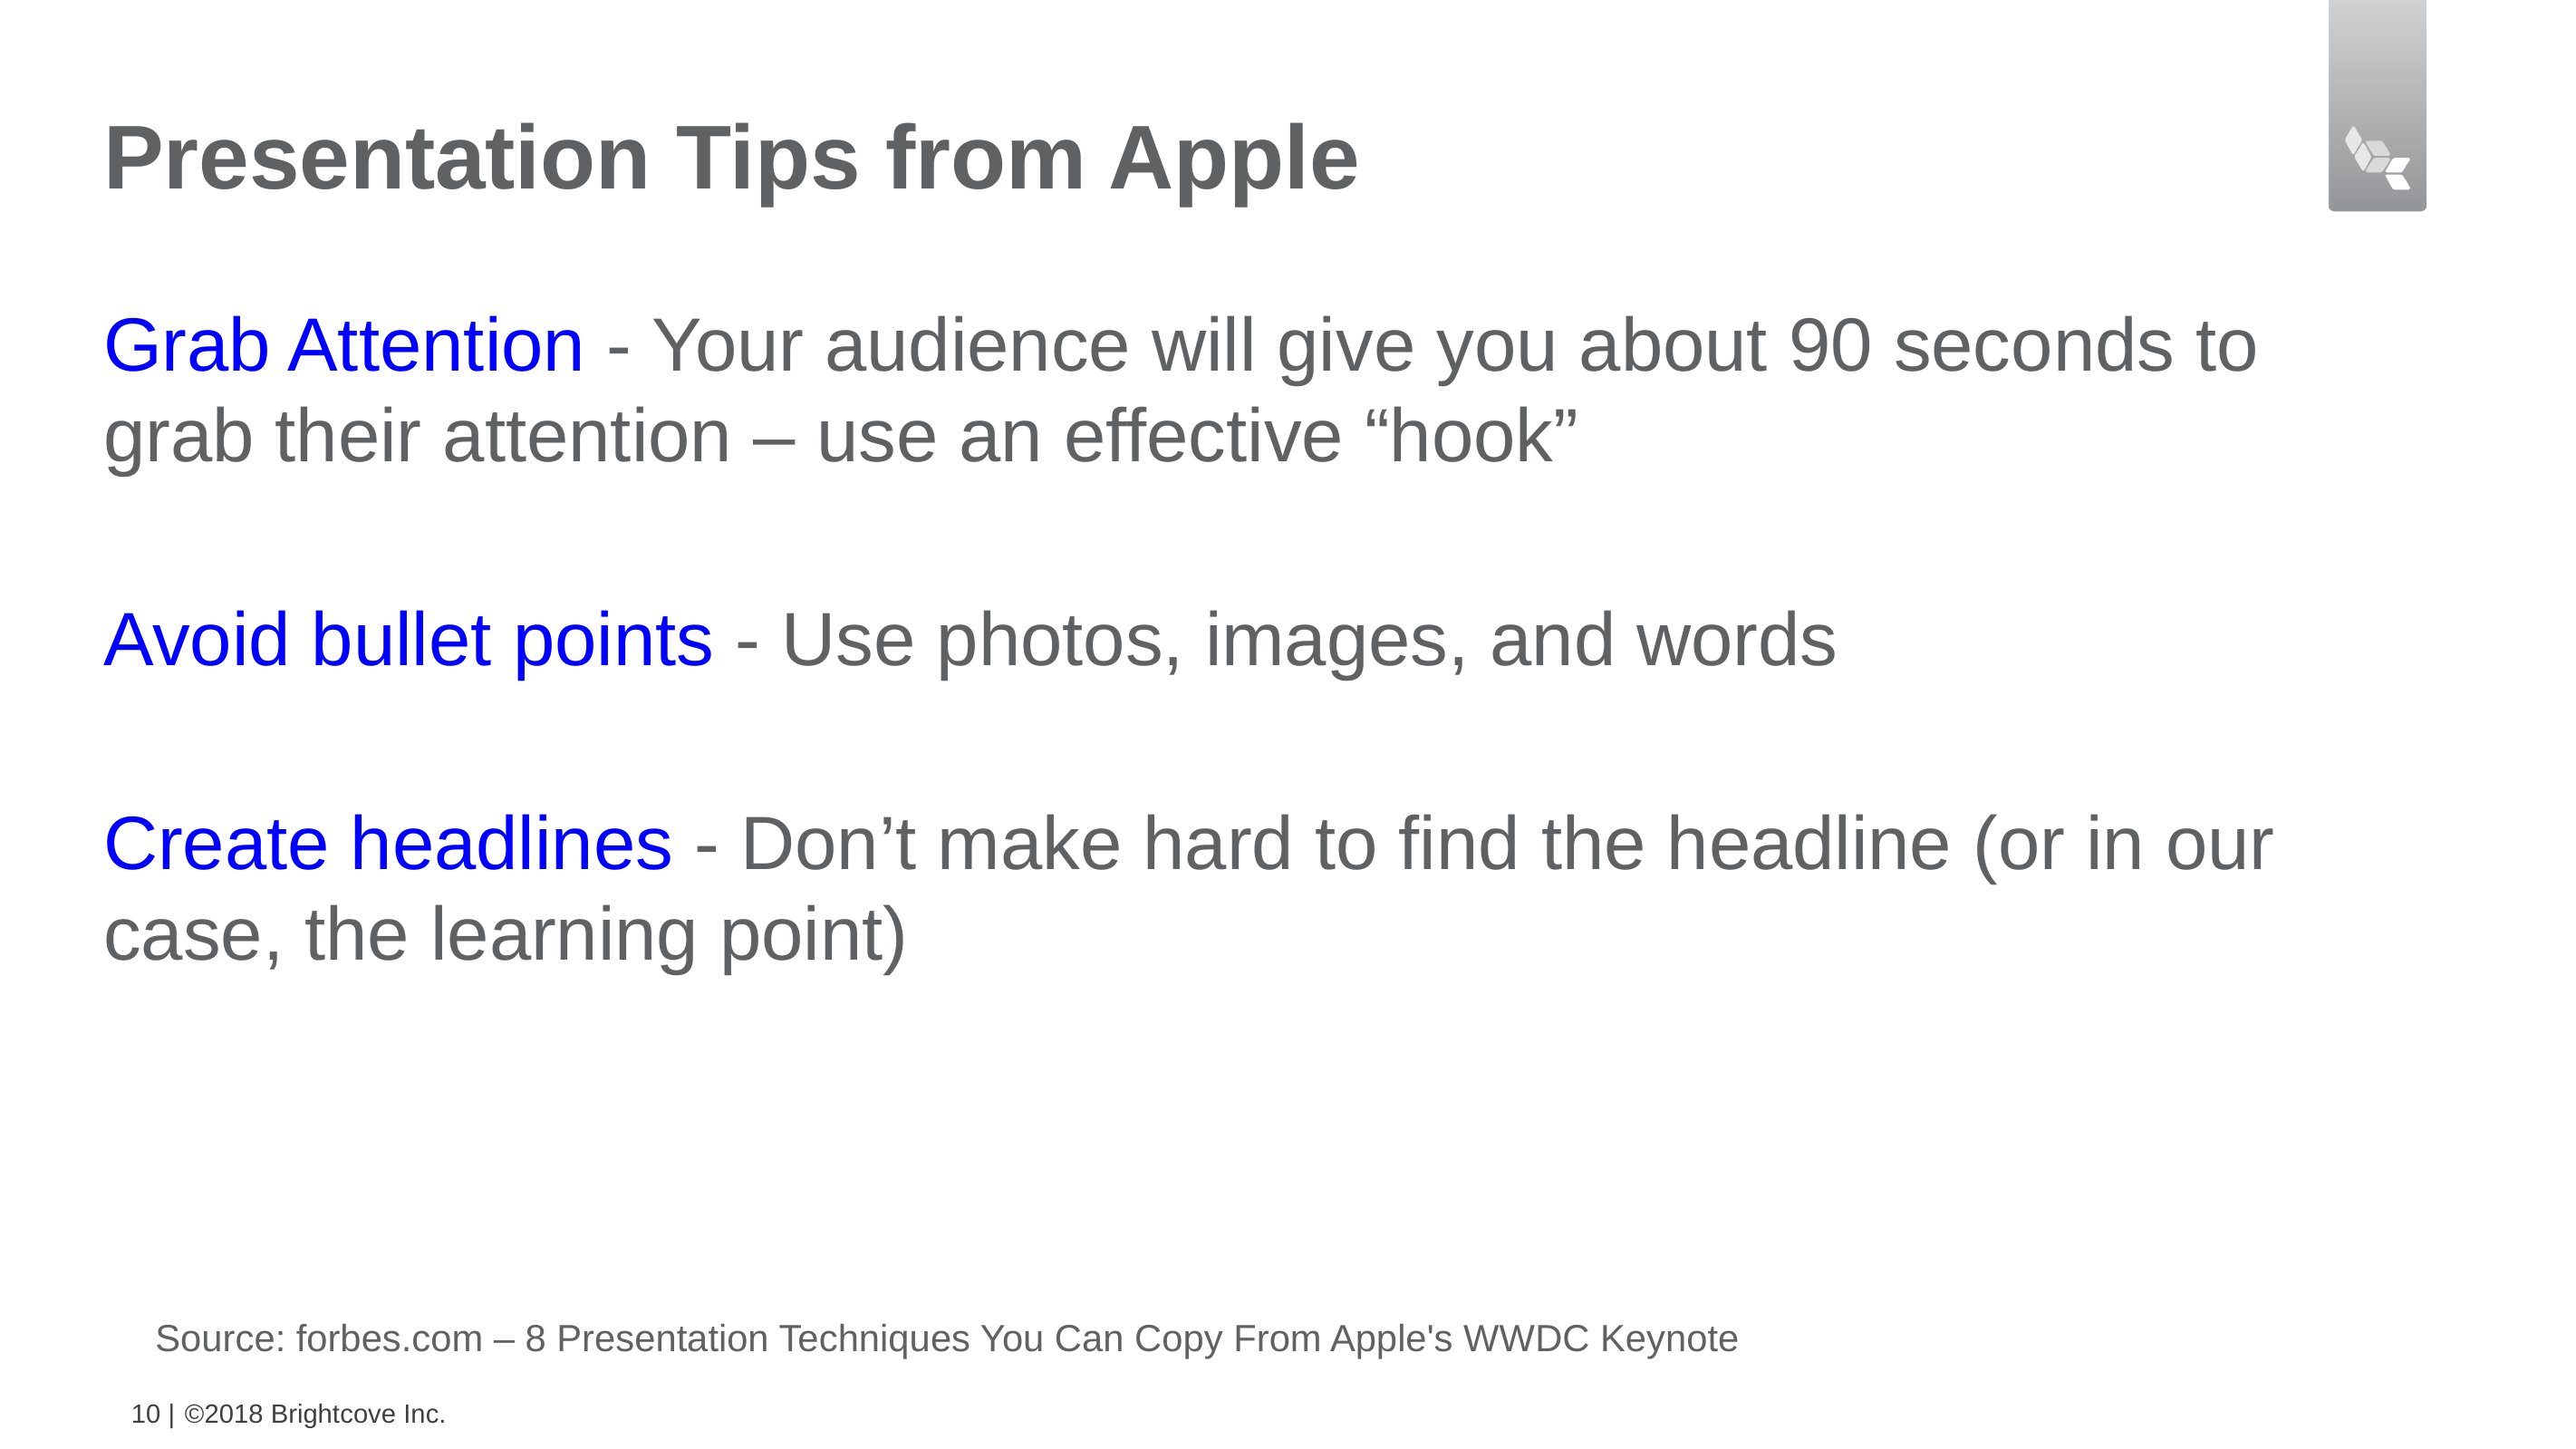

# Presentation Tips from Apple
Grab Attention - Your audience will give you about 90 seconds to grab their attention – use an effective “hook”

Avoid bullet points - Use photos, images, and words

Create headlines - Don’t make hard to find the headline (or in our case, the learning point)
Source: forbes.com – 8 Presentation Techniques You Can Copy From Apple's WWDC Keynote
10 |
©2018 Brightcove Inc.